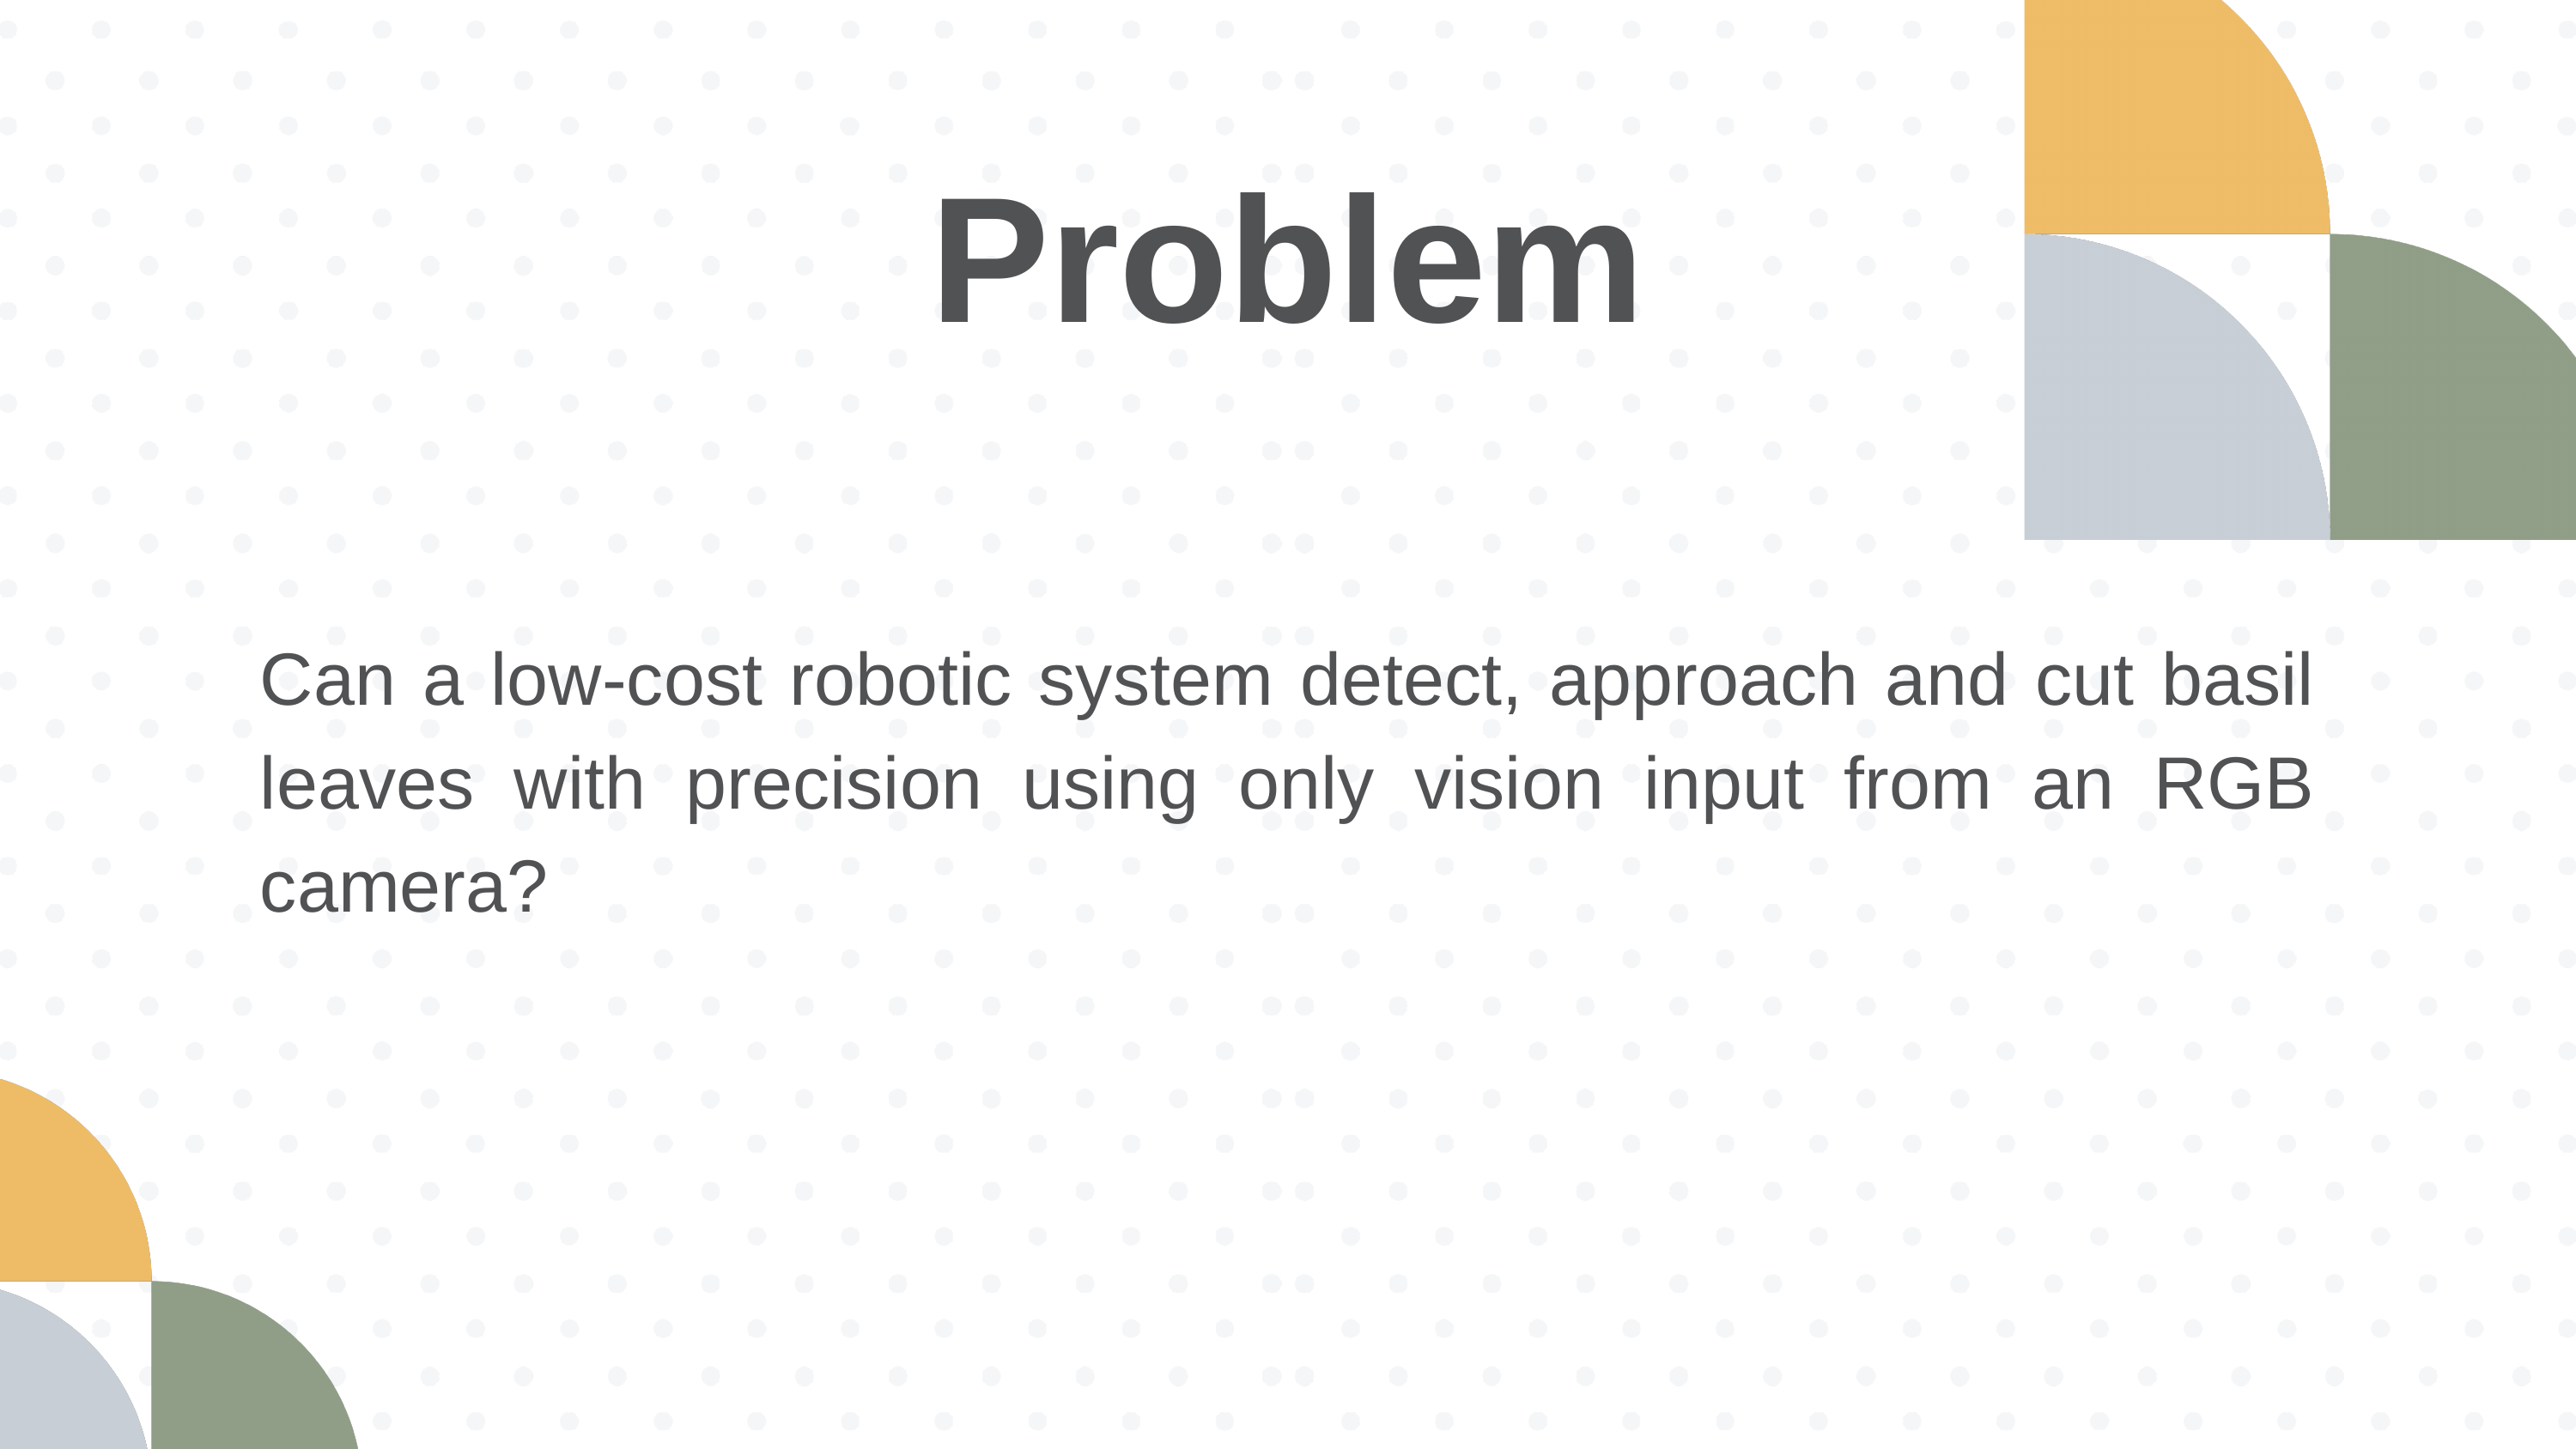

Problem
Can a low-cost robotic system detect, approach and cut basil leaves with precision using only vision input from an RGB camera?